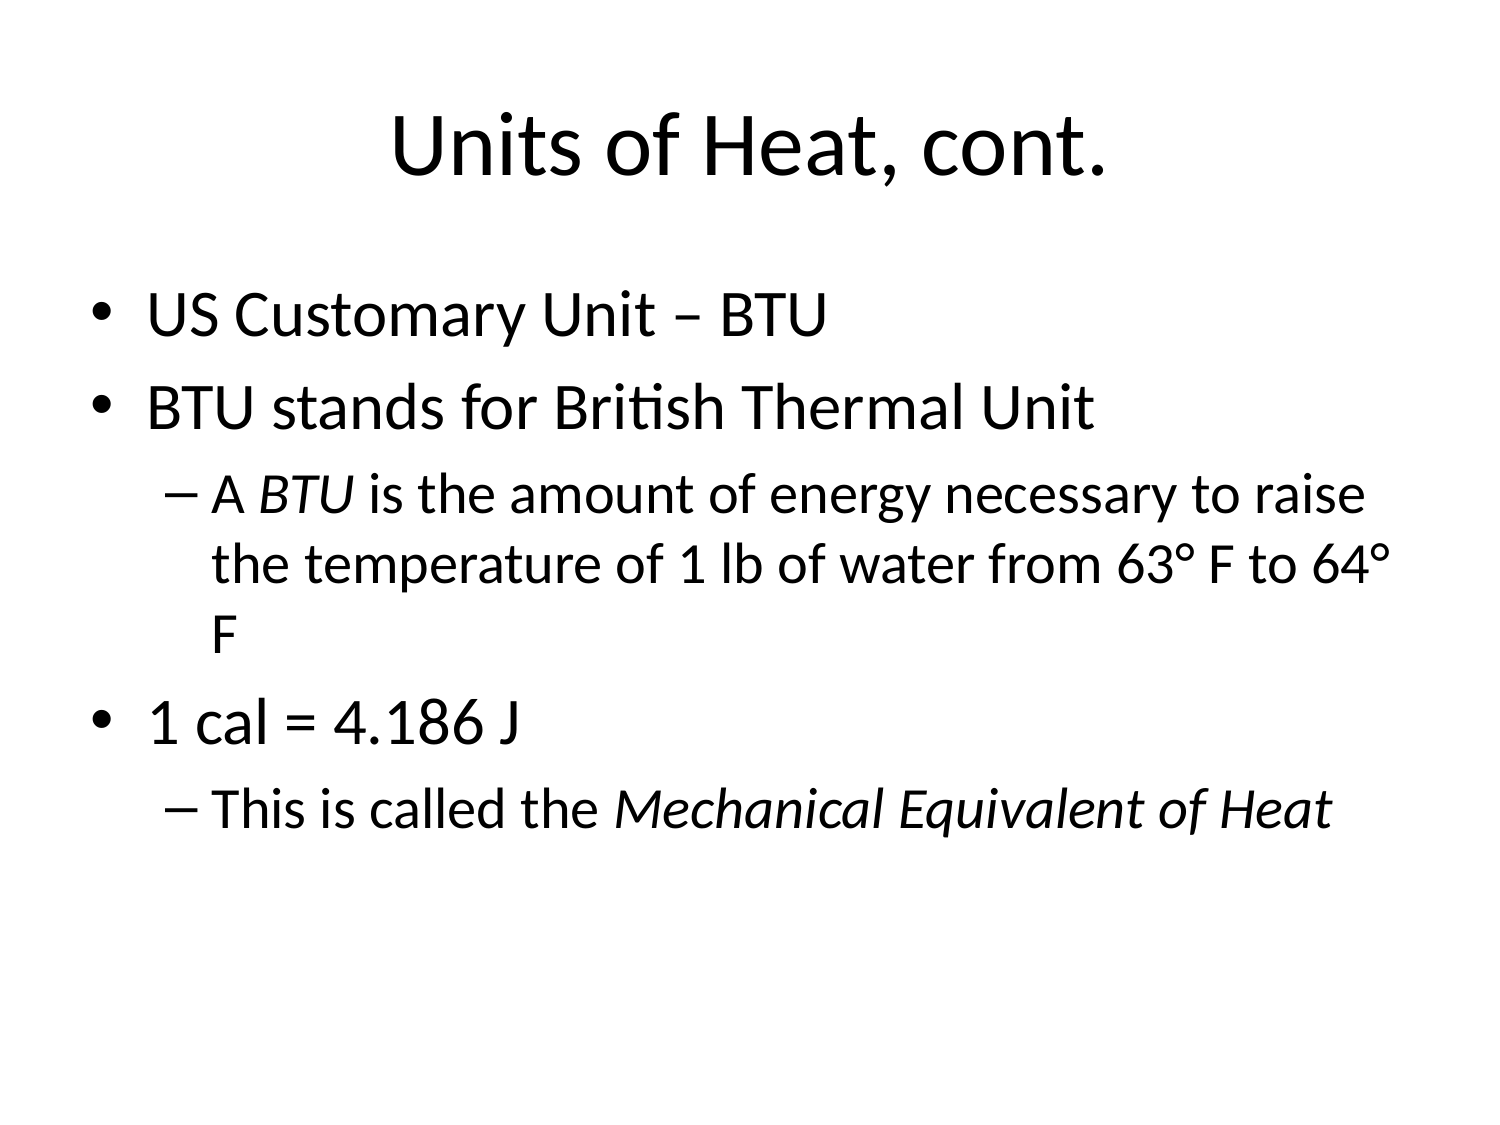

# Units of Heat, cont.
US Customary Unit – BTU
BTU stands for British Thermal Unit
A BTU is the amount of energy necessary to raise the temperature of 1 lb of water from 63° F to 64° F
1 cal = 4.186 J
This is called the Mechanical Equivalent of Heat